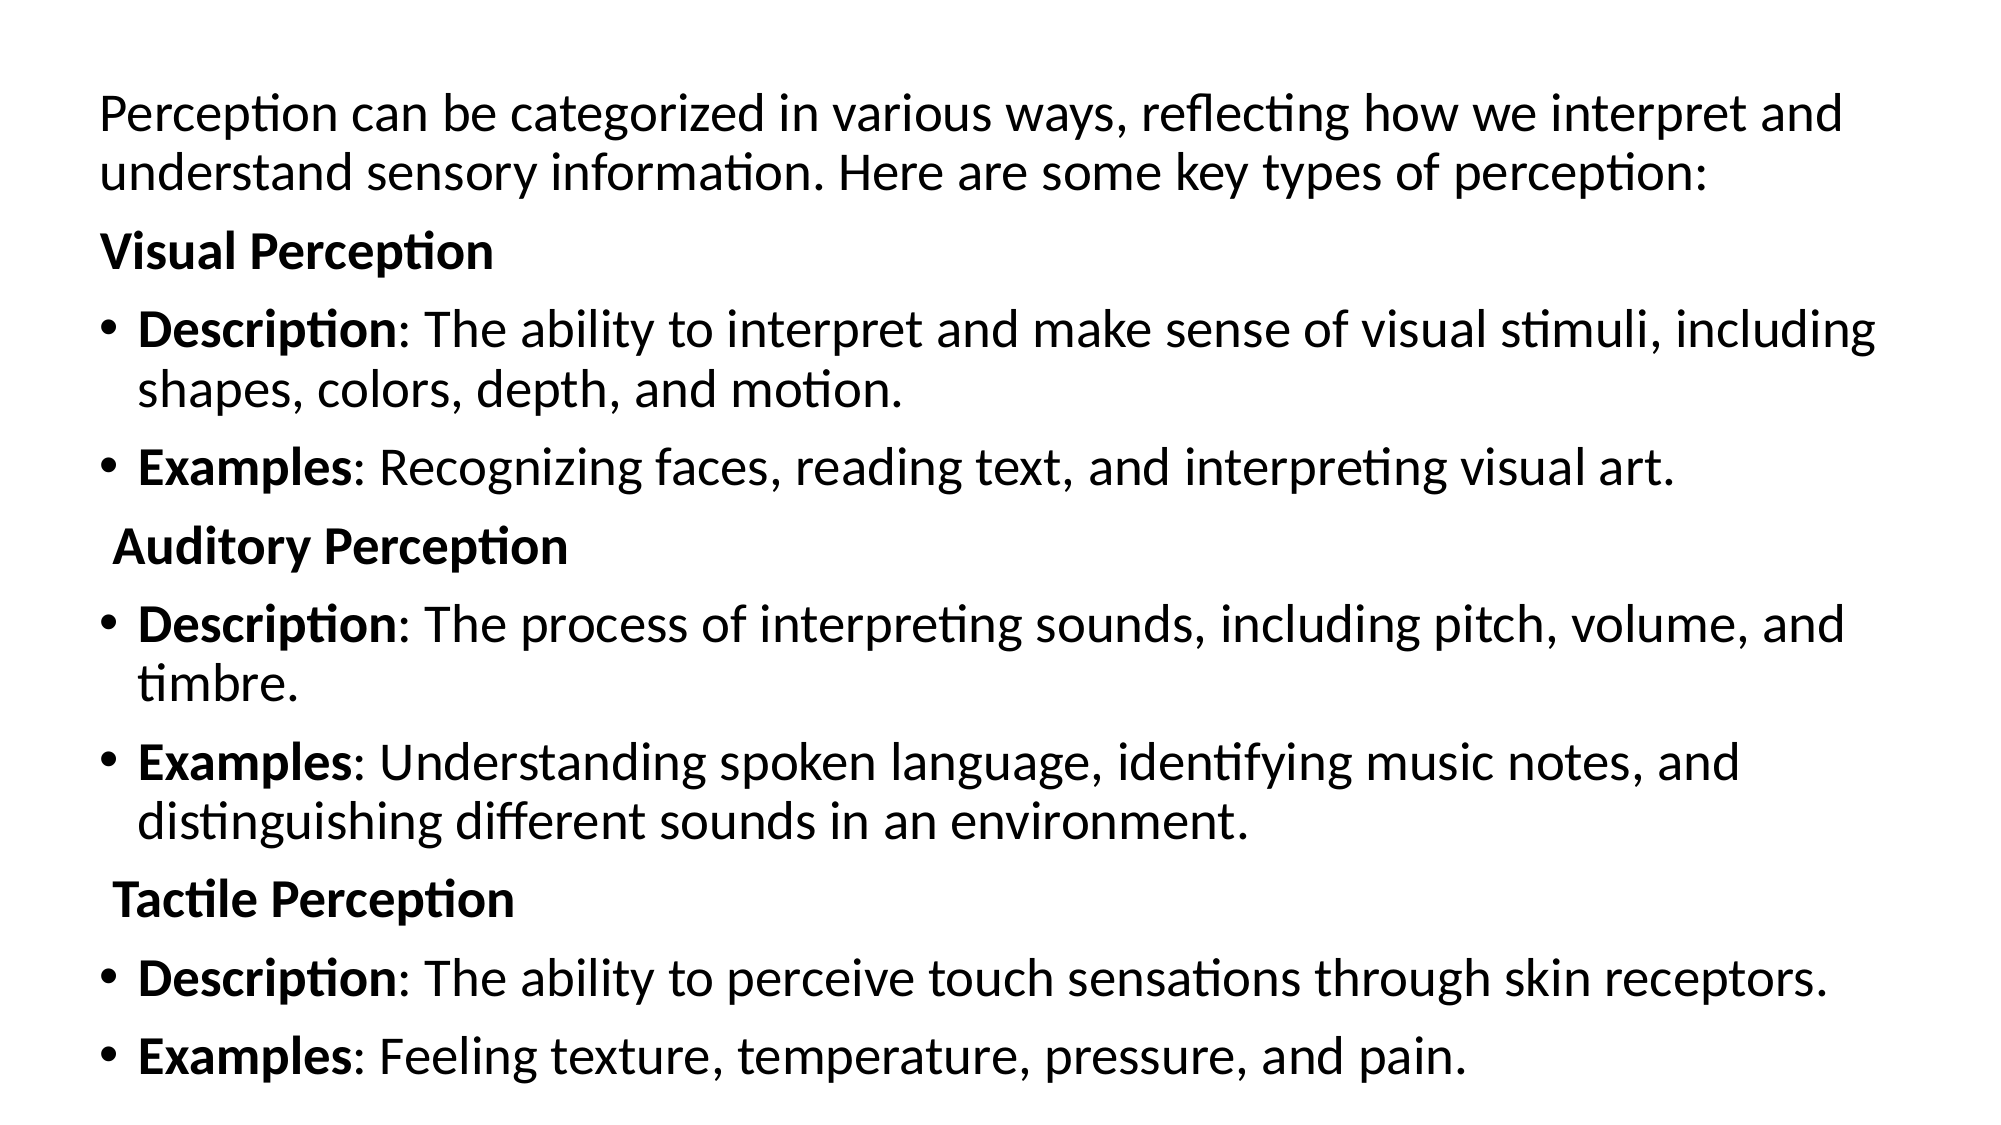

#
Perception can be categorized in various ways, reflecting how we interpret and understand sensory information. Here are some key types of perception:
Visual Perception
Description: The ability to interpret and make sense of visual stimuli, including shapes, colors, depth, and motion.
Examples: Recognizing faces, reading text, and interpreting visual art.
 Auditory Perception
Description: The process of interpreting sounds, including pitch, volume, and timbre.
Examples: Understanding spoken language, identifying music notes, and distinguishing different sounds in an environment.
 Tactile Perception
Description: The ability to perceive touch sensations through skin receptors.
Examples: Feeling texture, temperature, pressure, and pain.